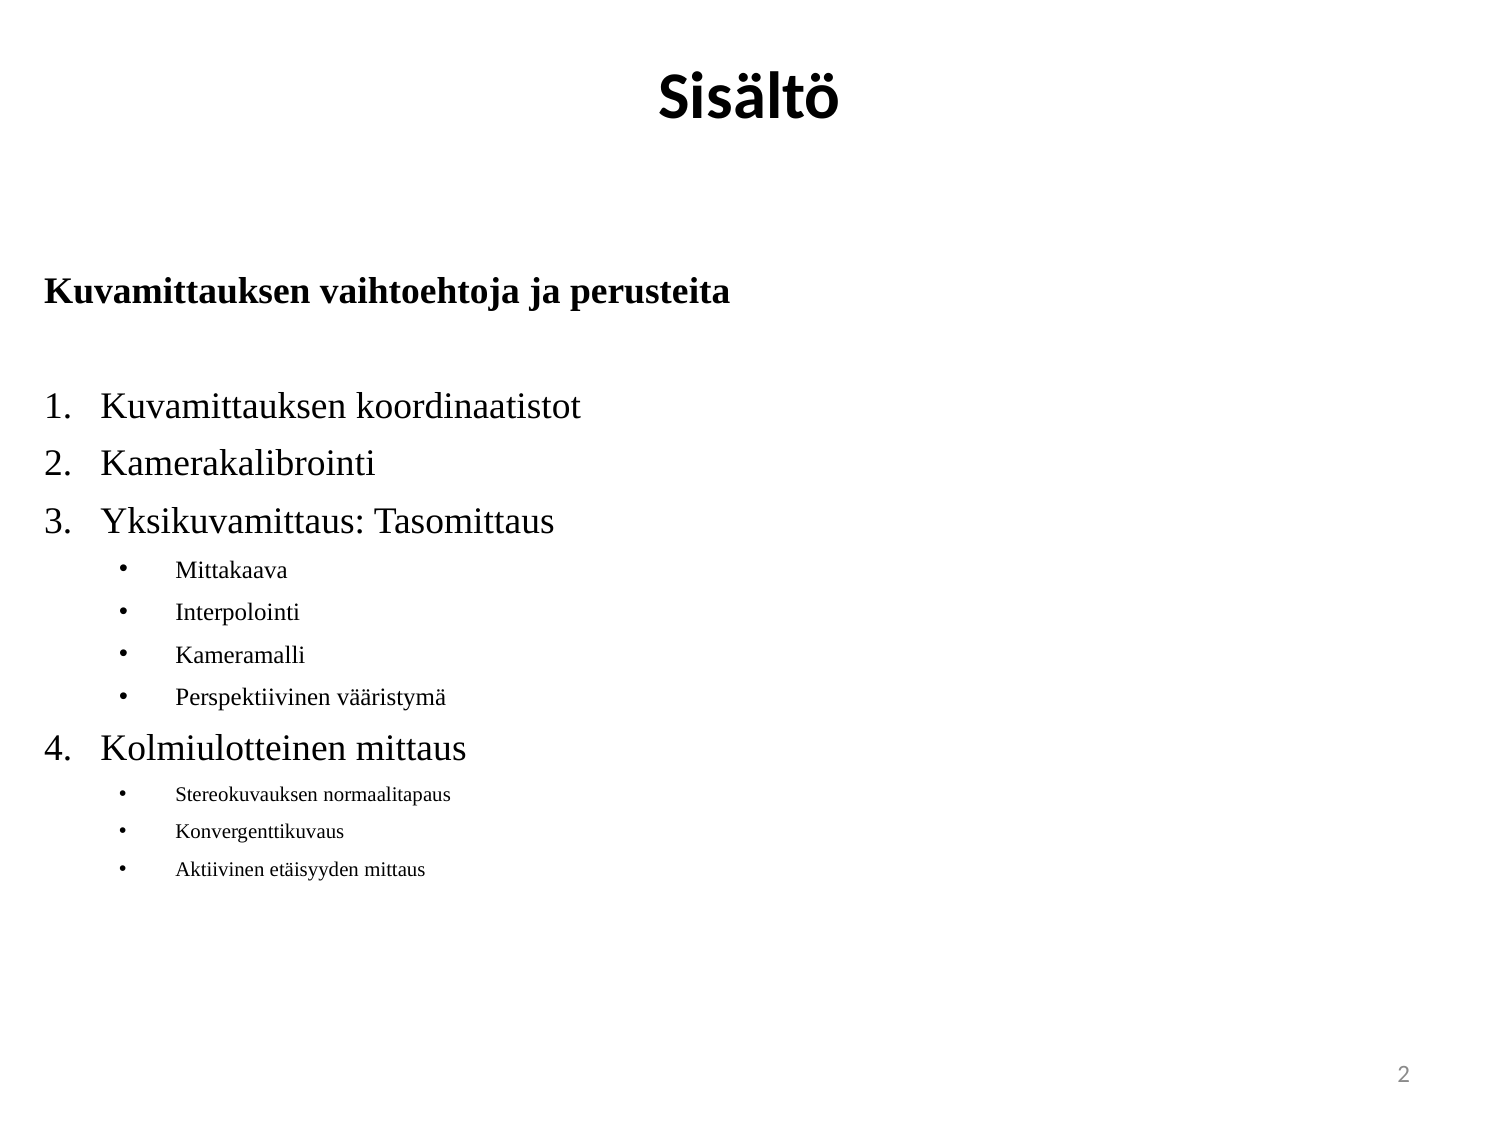

# Sisältö
Kuvamittauksen vaihtoehtoja ja perusteita

Kuvamittauksen koordinaatistot
Kamerakalibrointi
Yksikuvamittaus: Tasomittaus
Mittakaava
Interpolointi
Kameramalli
Perspektiivinen vääristymä
Kolmiulotteinen mittaus
Stereokuvauksen normaalitapaus
Konvergenttikuvaus
Aktiivinen etäisyyden mittaus
2